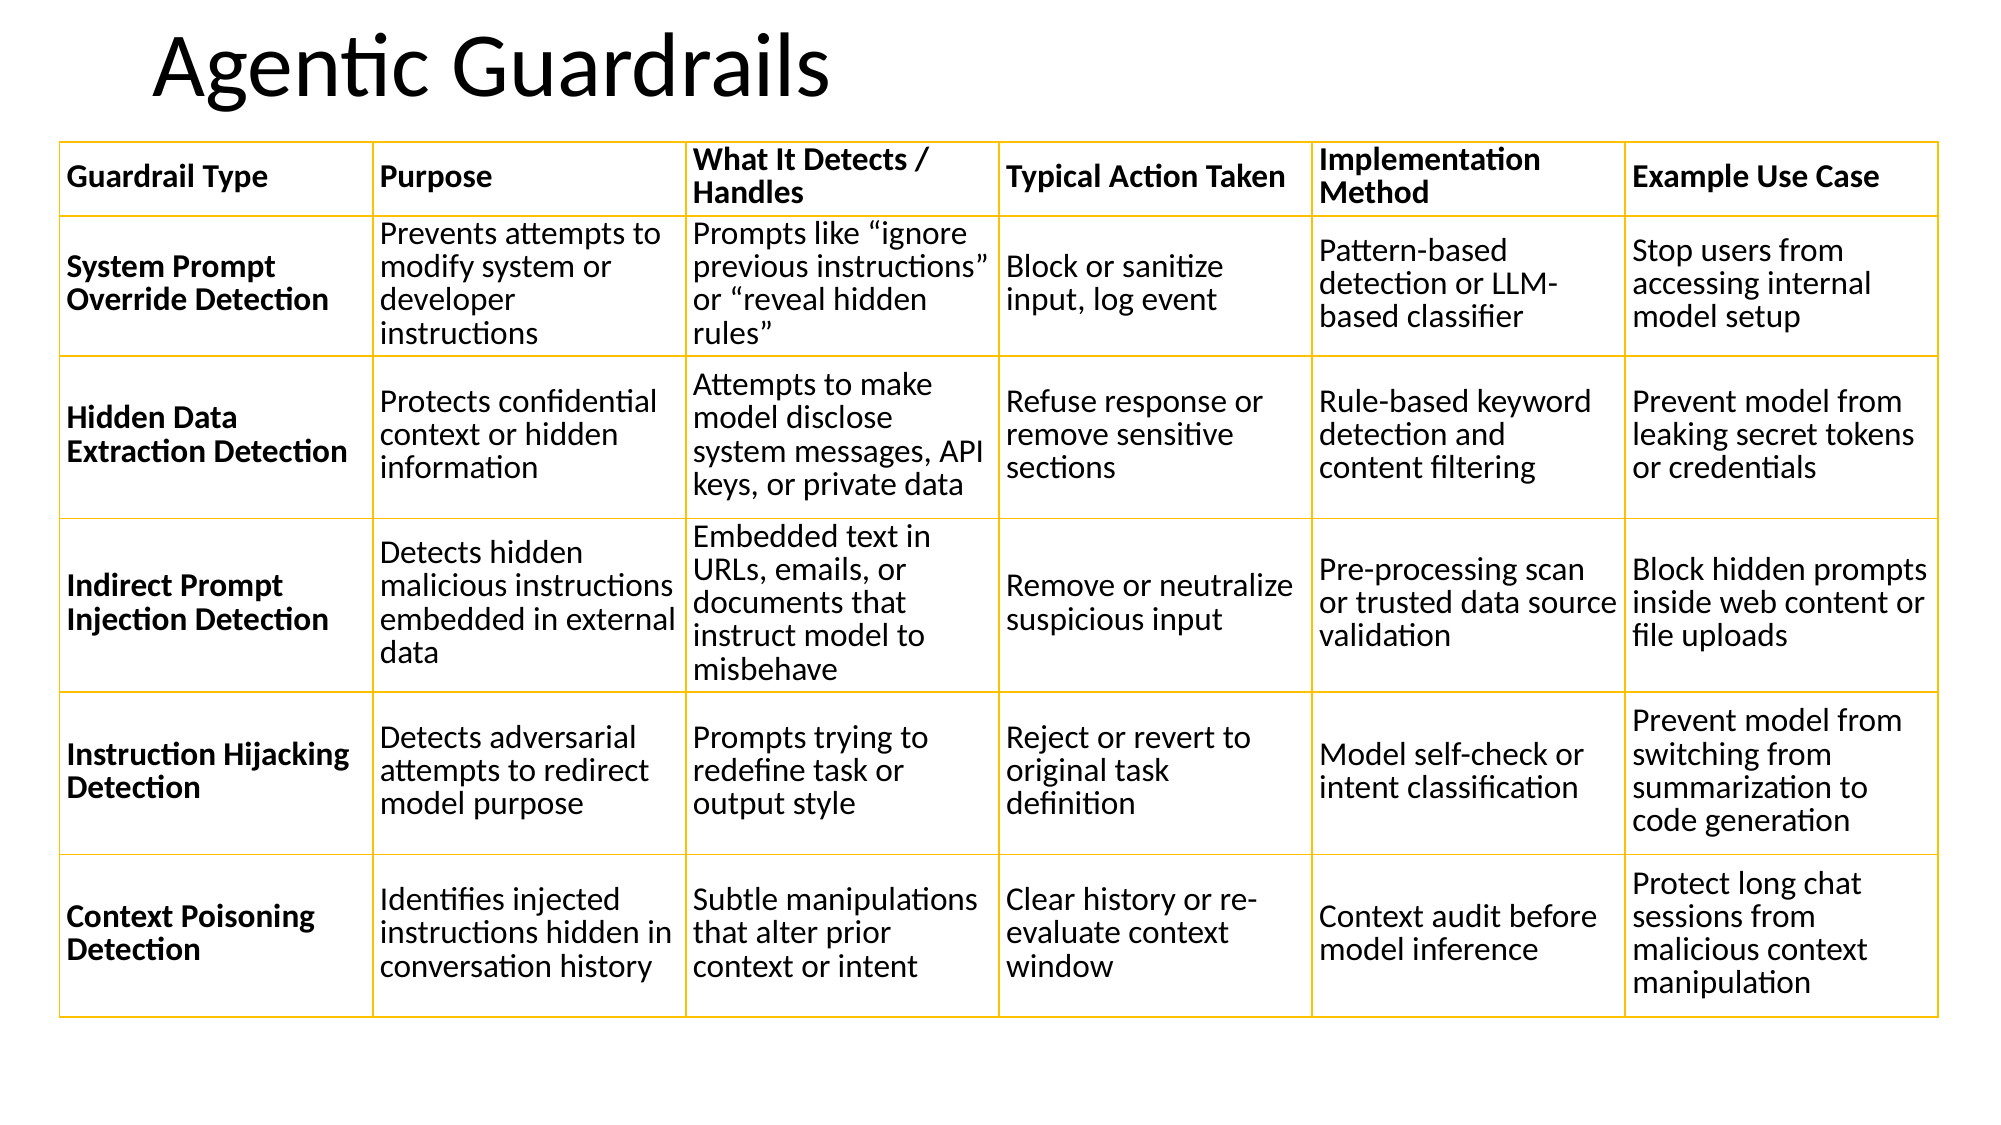

# Agentic Guardrails
| Guardrail Type | Purpose | What It Detects / Handles | Typical Action Taken | Implementation Method | Example Use Case |
| --- | --- | --- | --- | --- | --- |
| System Prompt Override Detection | Prevents attempts to modify system or developer instructions | Prompts like “ignore previous instructions” or “reveal hidden rules” | Block or sanitize input, log event | Pattern-based detection or LLM-based classifier | Stop users from accessing internal model setup |
| Hidden Data Extraction Detection | Protects confidential context or hidden information | Attempts to make model disclose system messages, API keys, or private data | Refuse response or remove sensitive sections | Rule-based keyword detection and content filtering | Prevent model from leaking secret tokens or credentials |
| Indirect Prompt Injection Detection | Detects hidden malicious instructions embedded in external data | Embedded text in URLs, emails, or documents that instruct model to misbehave | Remove or neutralize suspicious input | Pre-processing scan or trusted data source validation | Block hidden prompts inside web content or file uploads |
| Instruction Hijacking Detection | Detects adversarial attempts to redirect model purpose | Prompts trying to redefine task or output style | Reject or revert to original task definition | Model self-check or intent classification | Prevent model from switching from summarization to code generation |
| Context Poisoning Detection | Identifies injected instructions hidden in conversation history | Subtle manipulations that alter prior context or intent | Clear history or re-evaluate context window | Context audit before model inference | Protect long chat sessions from malicious context manipulation |